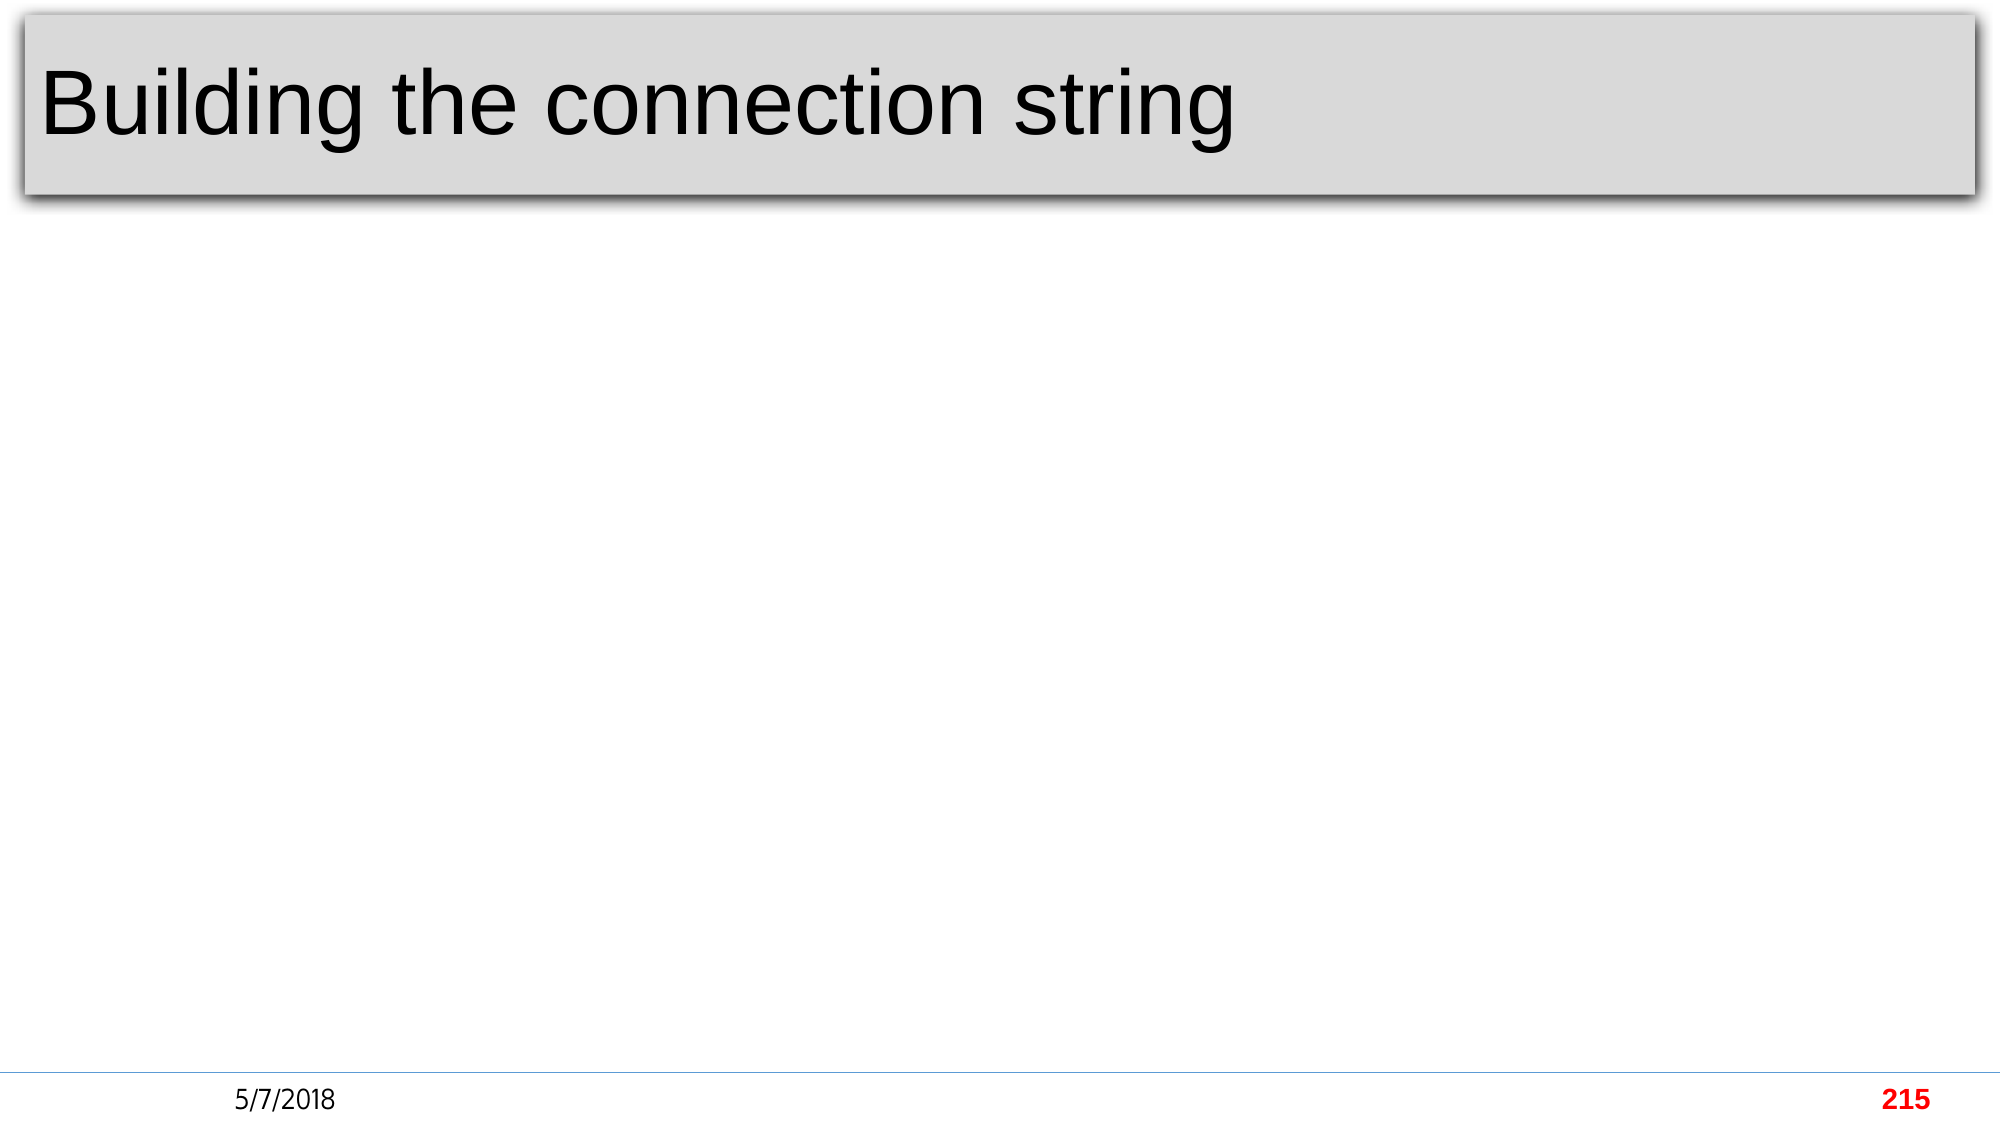

# Building the connection string

5/7/2018
215